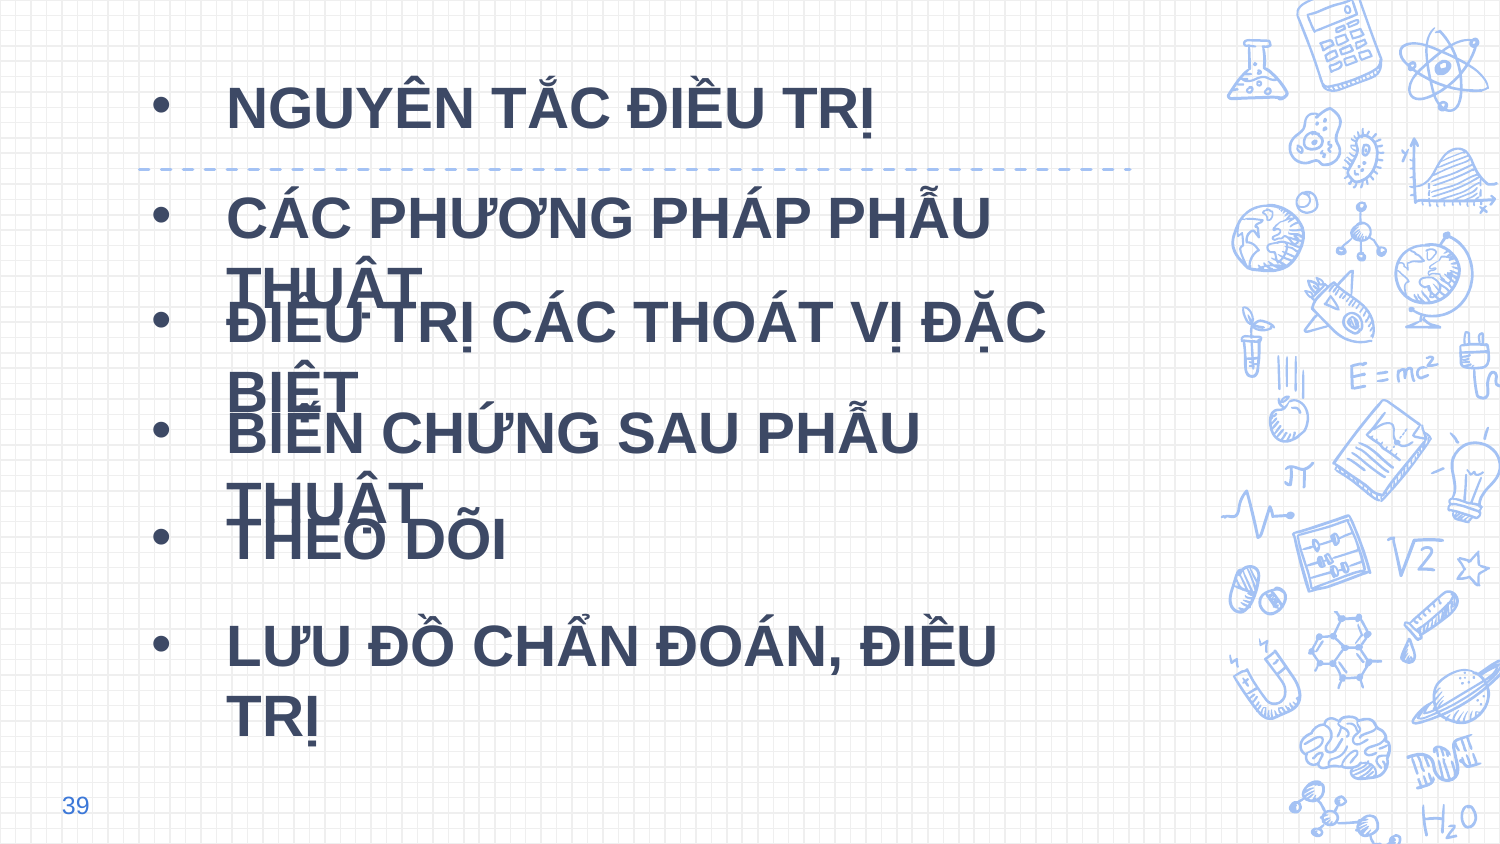

NGUYÊN TẮC ĐIỀU TRỊ
CÁC PHƯƠNG PHÁP PHẪU THUẬT
ĐIỀU TRỊ CÁC THOÁT VỊ ĐẶC BIỆT
BIẾN CHỨNG SAU PHẪU THUẬT
THEO DÕI
LƯU ĐỒ CHẨN ĐOÁN, ĐIỀU TRỊ
39